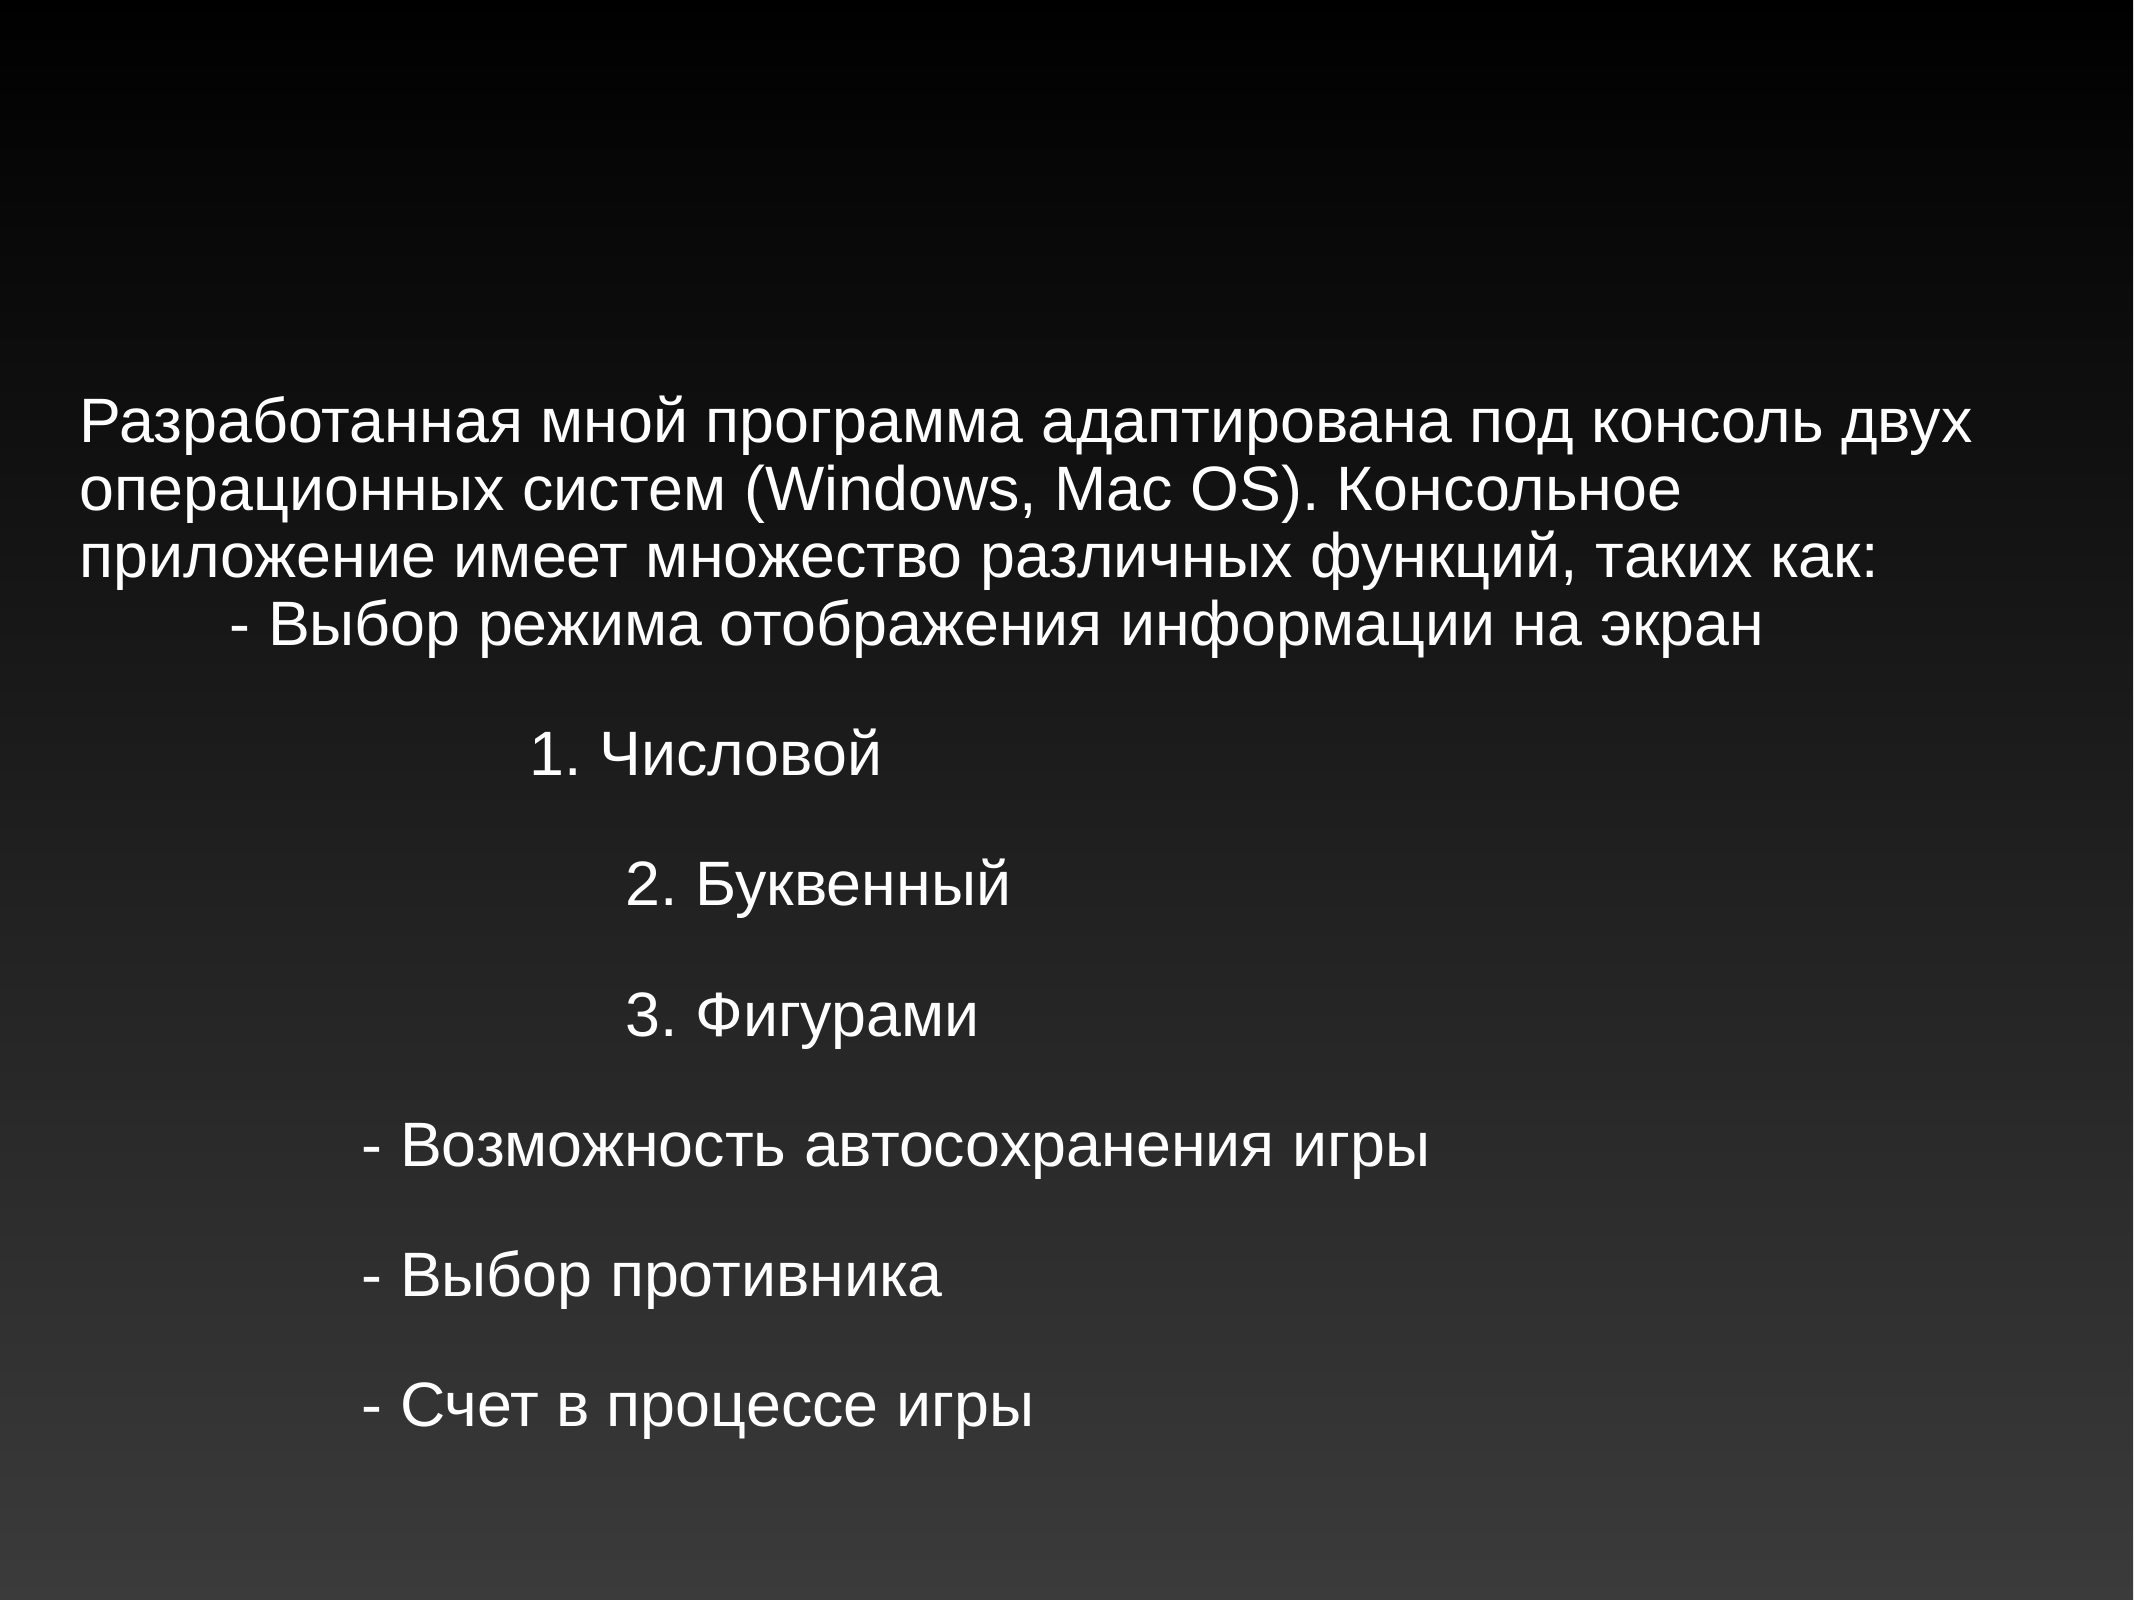

#
Разработанная мной программа адаптирована под консоль двух операционных систем (Windows, Mac OS). Консольное приложение имеет множество различных функций, таких как:
	- Выбор режима отображения информации на экран
	1. Числовой
   2. Буквенный
   3. Фигурами
- Возможность автосохранения игры
- Выбор противника
- Счет в процессе игры